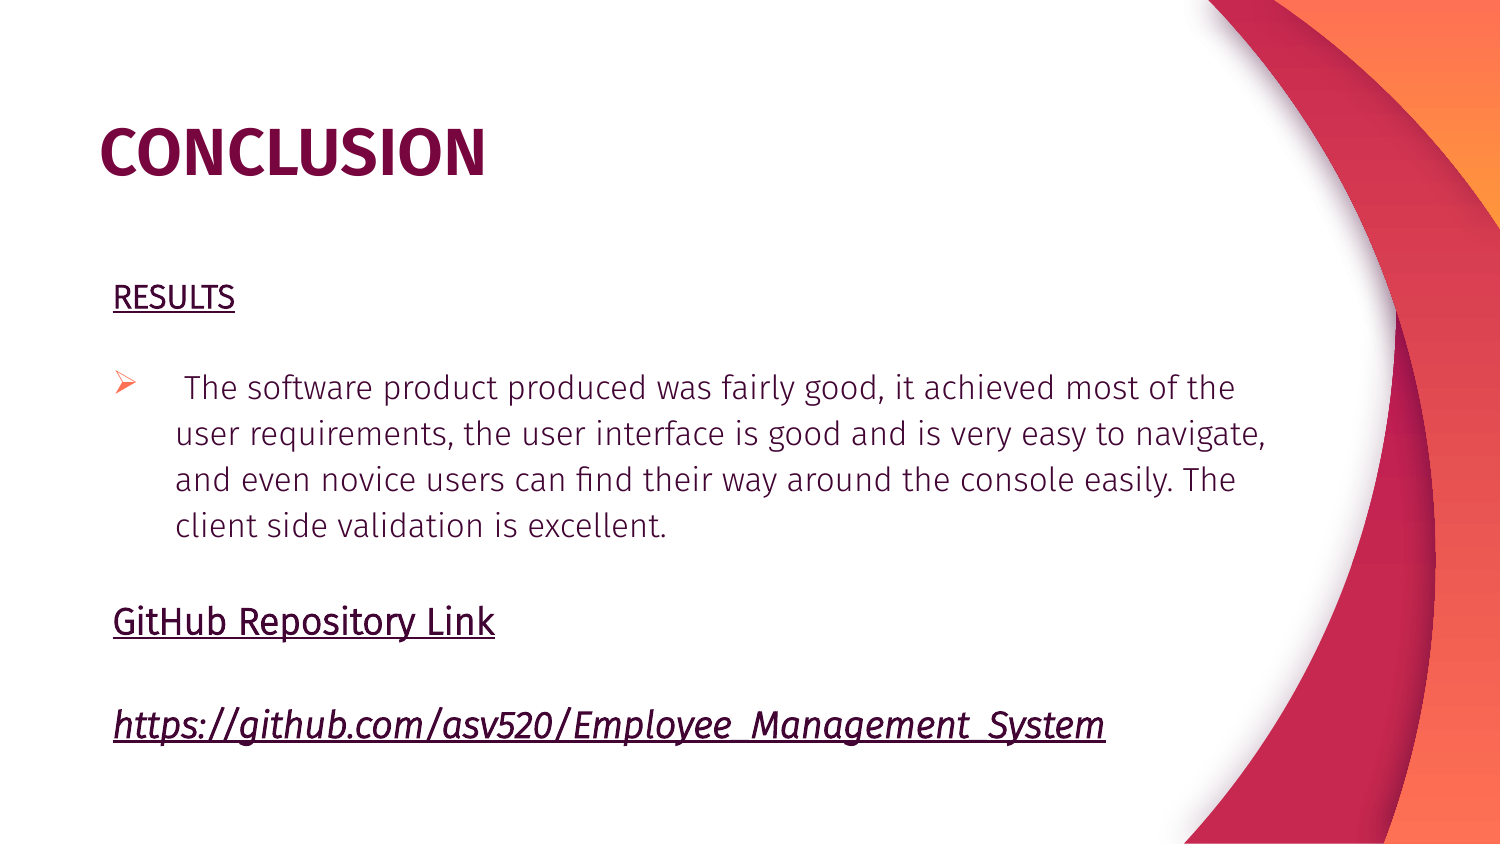

CONCLUSION

RESULTS

 The software product produced was fairly good, it achieved most of the user requirements, the user interface is good and is very easy to navigate, and even novice users can find their way around the console easily. The client side validation is excellent.

GitHub Repository Link

https://github.com/asv520/Employee_Management_System

67